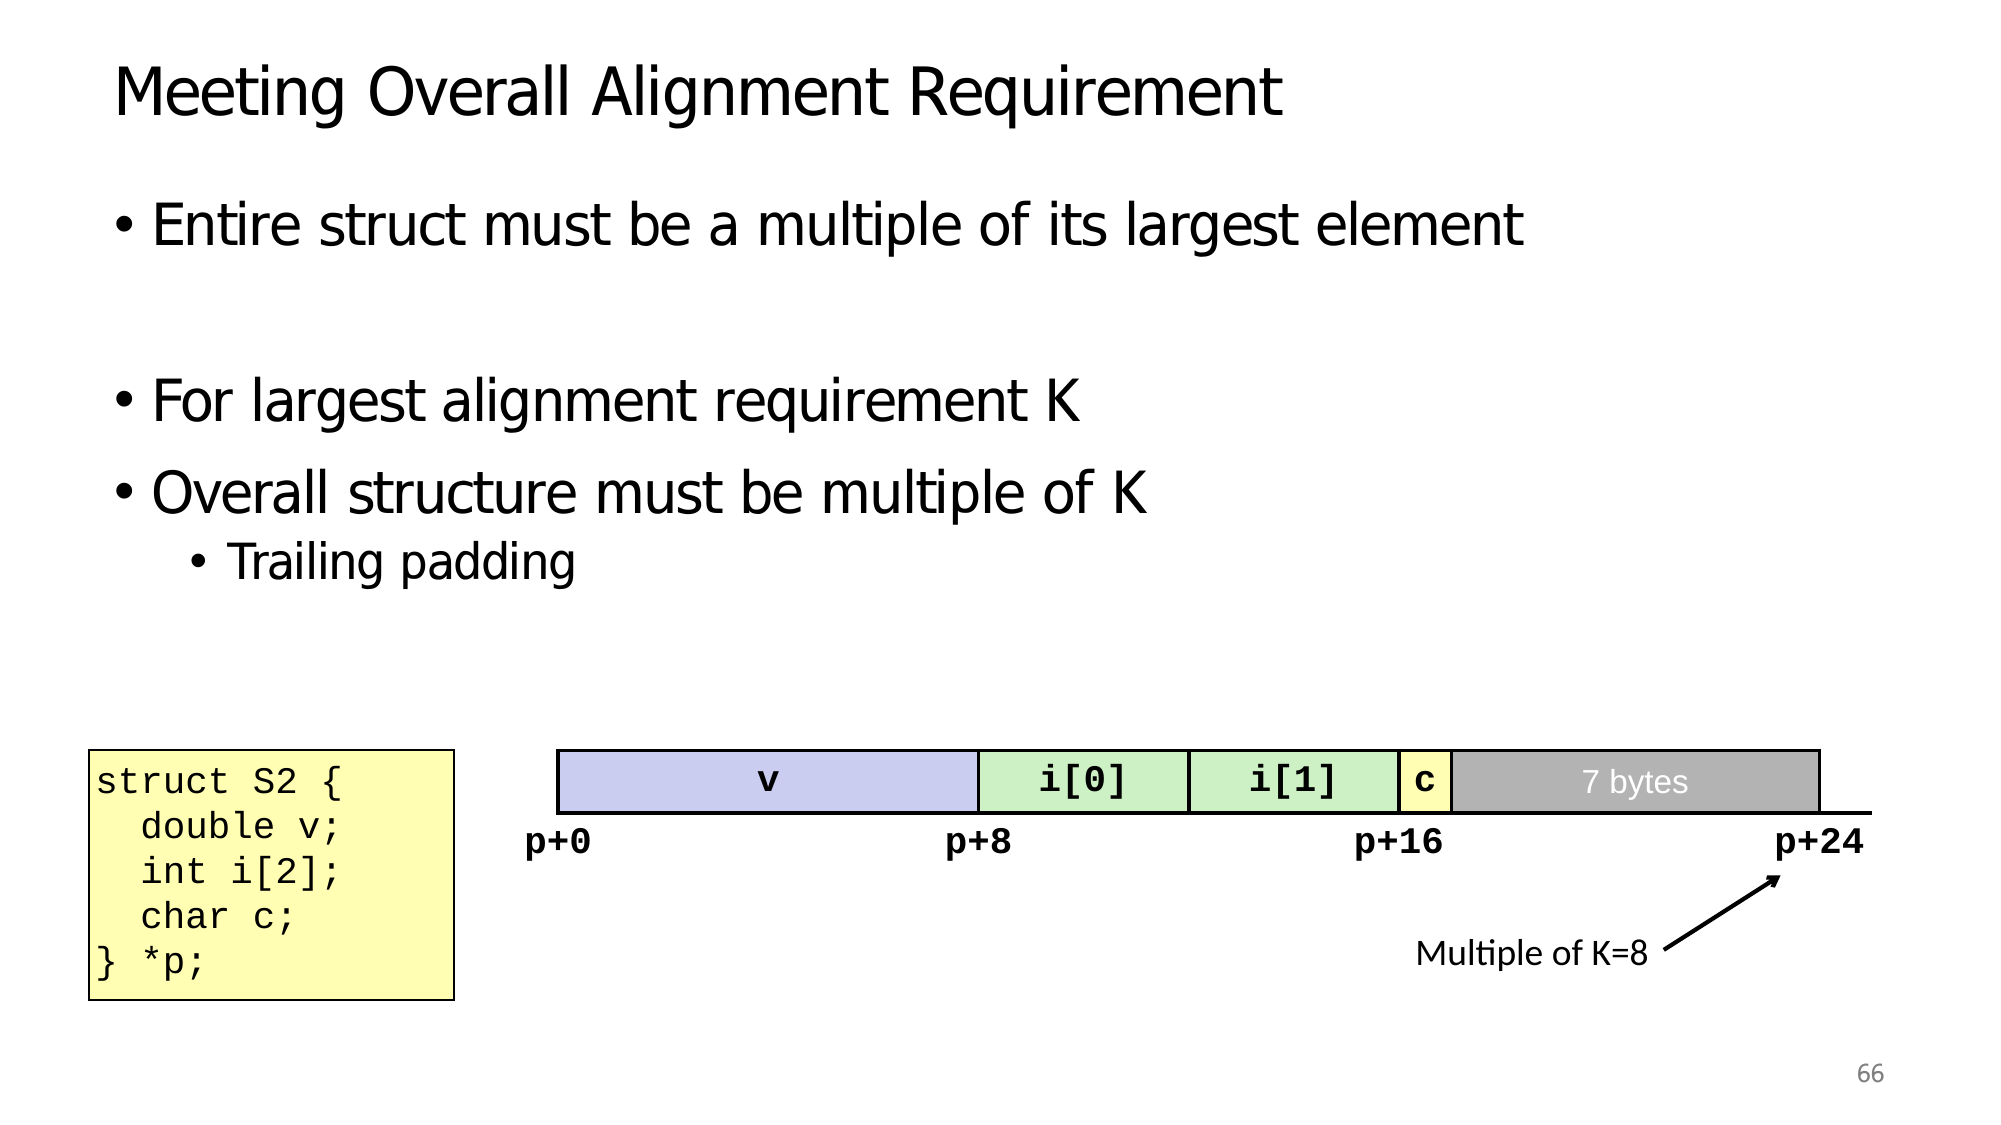

# Meeting Overall Alignment Requirement
Entire struct must be a multiple of its largest element

For largest alignment requirement K
Overall structure must be multiple of K
Trailing padding
struct S2 {
  double v;
  int i[2];
  char c;
} *p;
|  | v |  |  |  |  |  |  | i[0] |  |  |  | i[1] |  |  |  | c | 7 bytes |  |  |  |  |  |  |  |
| --- | --- | --- | --- | --- | --- | --- | --- | --- | --- | --- | --- | --- | --- | --- | --- | --- | --- | --- | --- | --- | --- | --- | --- | --- |
| p+0 |  |  |  |  |  |  | p+8 |  |  |  |  |  |  |  | p+16 |  |  |  |  |  |  |  | p+24 |  |
Multiple of K=8
66